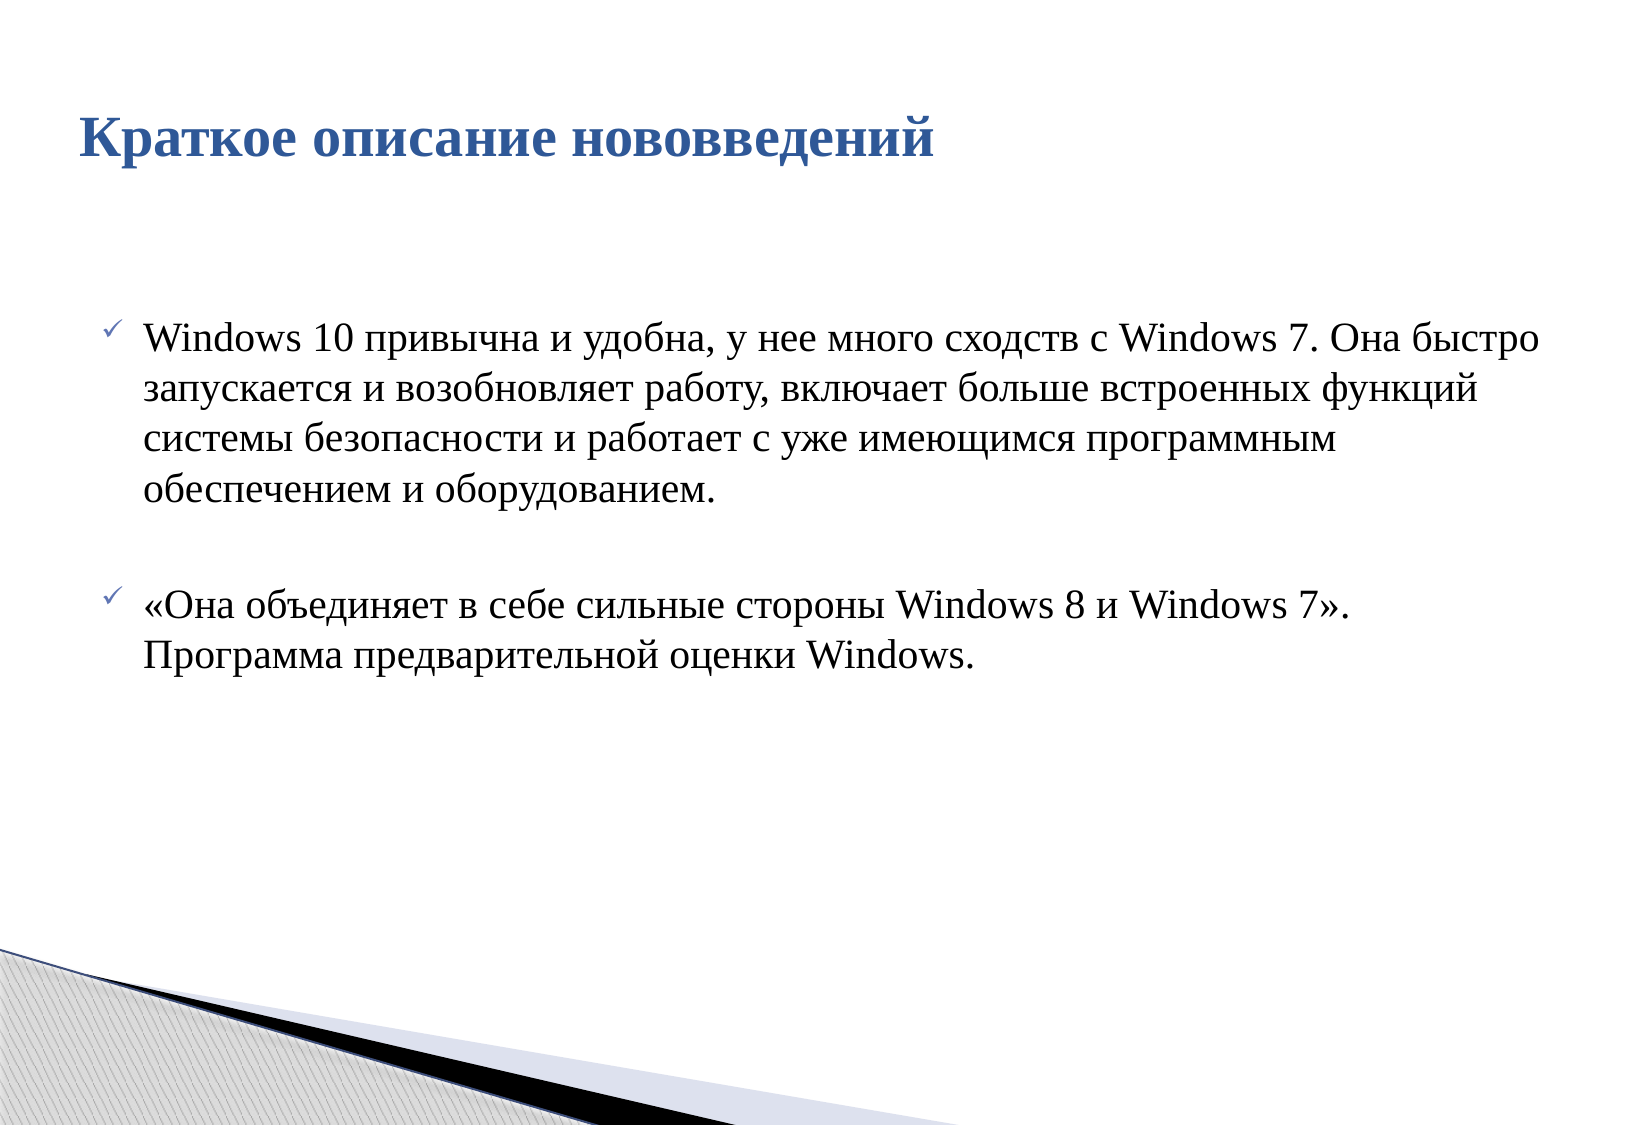

# Краткое описание нововведений
Windows 10 привычна и удобна, у нее много сходств с Windows 7. Она быстро запускается и возобновляет работу, включает больше встроенных функций системы безопасности и работает с уже имеющимся программным обеспечением и оборудованием.

«Она объединяет в себе сильные стороны Windows 8 и Windows 7». Программа предварительной оценки Windows.